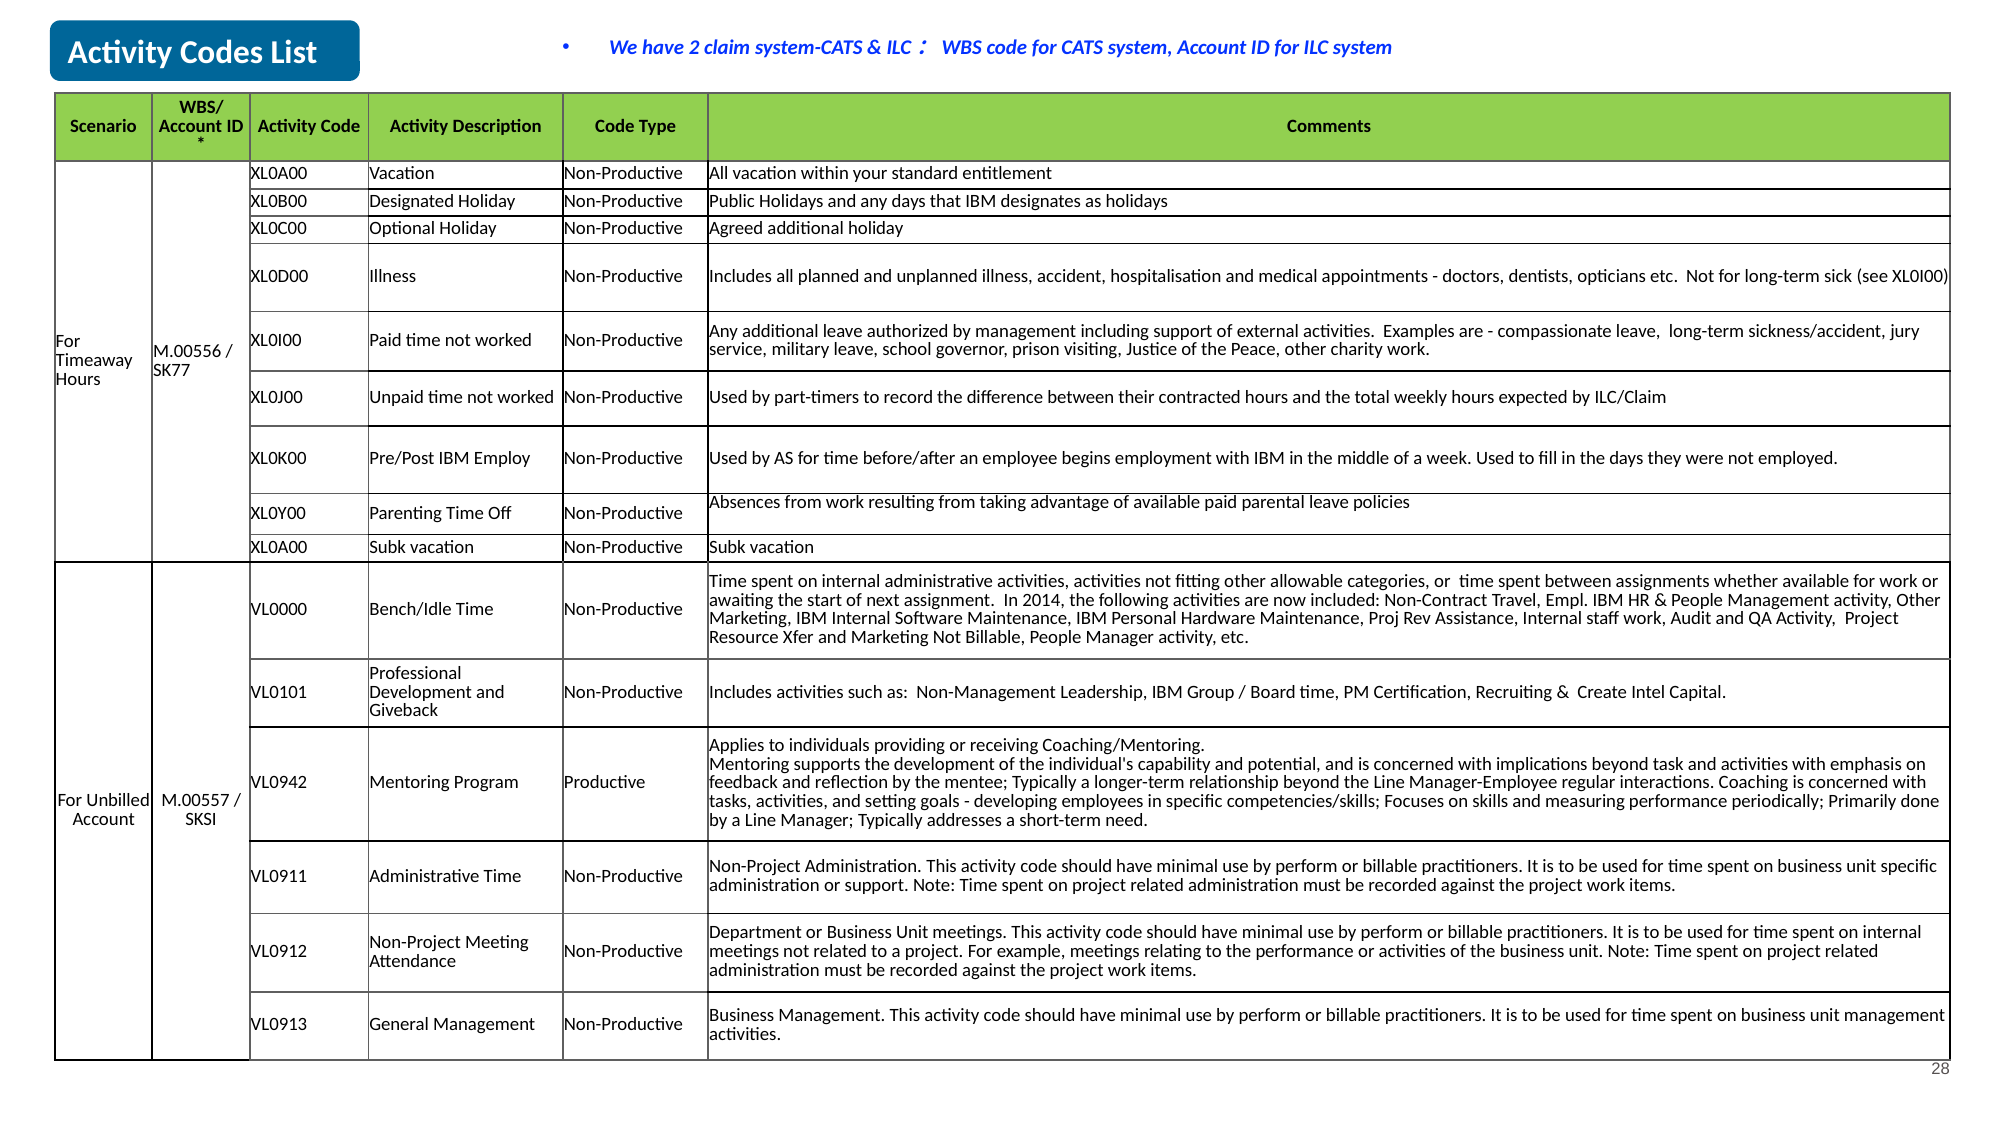

Activity Codes List
We have 2 claim system-CATS & ILC：WBS code for CATS system, Account ID for ILC system
| Scenario | WBS/Account ID \* | Activity Code | Activity Description | Code Type | Comments |
| --- | --- | --- | --- | --- | --- |
| For Timeaway Hours | M.00556 / SK77 | XL0A00 | Vacation | Non-Productive | All vacation within your standard entitlement |
|  |  | XL0B00 | Designated Holiday | Non-Productive | Public Holidays and any days that IBM designates as holidays |
|  |  | XL0C00 | Optional Holiday | Non-Productive | Agreed additional holiday |
|  |  | XL0D00 | Illness | Non-Productive | Includes all planned and unplanned illness, accident, hospitalisation and medical appointments - doctors, dentists, opticians etc.  Not for long-term sick (see XL0I00) |
|  |  | XL0I00 | Paid time not worked | Non-Productive | Any additional leave authorized by management including support of external activities.  Examples are - compassionate leave,  long-term sickness/accident, jury service, military leave, school governor, prison visiting, Justice of the Peace, other charity work. |
|  |  | XL0J00 | Unpaid time not worked | Non-Productive | Used by part-timers to record the difference between their contracted hours and the total weekly hours expected by ILC/Claim |
|  |  | XL0K00 | Pre/Post IBM Employ | Non-Productive | Used by AS for time before/after an employee begins employment with IBM in the middle of a week. Used to fill in the days they were not employed. |
|  |  | XL0Y00 | Parenting Time Off | Non-Productive | Absences from work resulting from taking advantage of available paid parental leave policies |
|  |  | XL0A00 | Subk vacation | Non-Productive | Subk vacation |
| For Unbilled Account | M.00557 / SKSI | VL0000 | Bench/Idle Time | Non-Productive | Time spent on internal administrative activities, activities not fitting other allowable categories, or time spent between assignments whether available for work or awaiting the start of next assignment. In 2014, the following activities are now included: Non-Contract Travel, Empl. IBM HR & People Management activity, Other Marketing, IBM Internal Software Maintenance, IBM Personal Hardware Maintenance, Proj Rev Assistance, Internal staff work, Audit and QA Activity, Project Resource Xfer and Marketing Not Billable, People Manager activity, etc. |
|  |  | VL0101 | Professional Development and Giveback | Non-Productive | Includes activities such as:  Non-Management Leadership, IBM Group / Board time, PM Certification, Recruiting &  Create Intel Capital. |
|  |  | VL0942 | Mentoring Program | Productive | Applies to individuals providing or receiving Coaching/Mentoring. Mentoring supports the development of the individual's capability and potential, and is concerned with implications beyond task and activities with emphasis on feedback and reflection by the mentee; Typically a longer-term relationship beyond the Line Manager-Employee regular interactions. Coaching is concerned with tasks, activities, and setting goals - developing employees in specific competencies/skills; Focuses on skills and measuring performance periodically; Primarily done by a Line Manager; Typically addresses a short-term need. |
|  |  | VL0911 | Administrative Time | Non-Productive | Non-Project Administration. This activity code should have minimal use by perform or billable practitioners. It is to be used for time spent on business unit specific administration or support. Note: Time spent on project related administration must be recorded against the project work items. |
|  |  | VL0912 | Non-Project Meeting Attendance | Non-Productive | Department or Business Unit meetings. This activity code should have minimal use by perform or billable practitioners. It is to be used for time spent on internal meetings not related to a project. For example, meetings relating to the performance or activities of the business unit. Note: Time spent on project related administration must be recorded against the project work items. |
|  |  | VL0913 | General Management | Non-Productive | Business Management. This activity code should have minimal use by perform or billable practitioners. It is to be used for time spent on business unit management activities. |
28